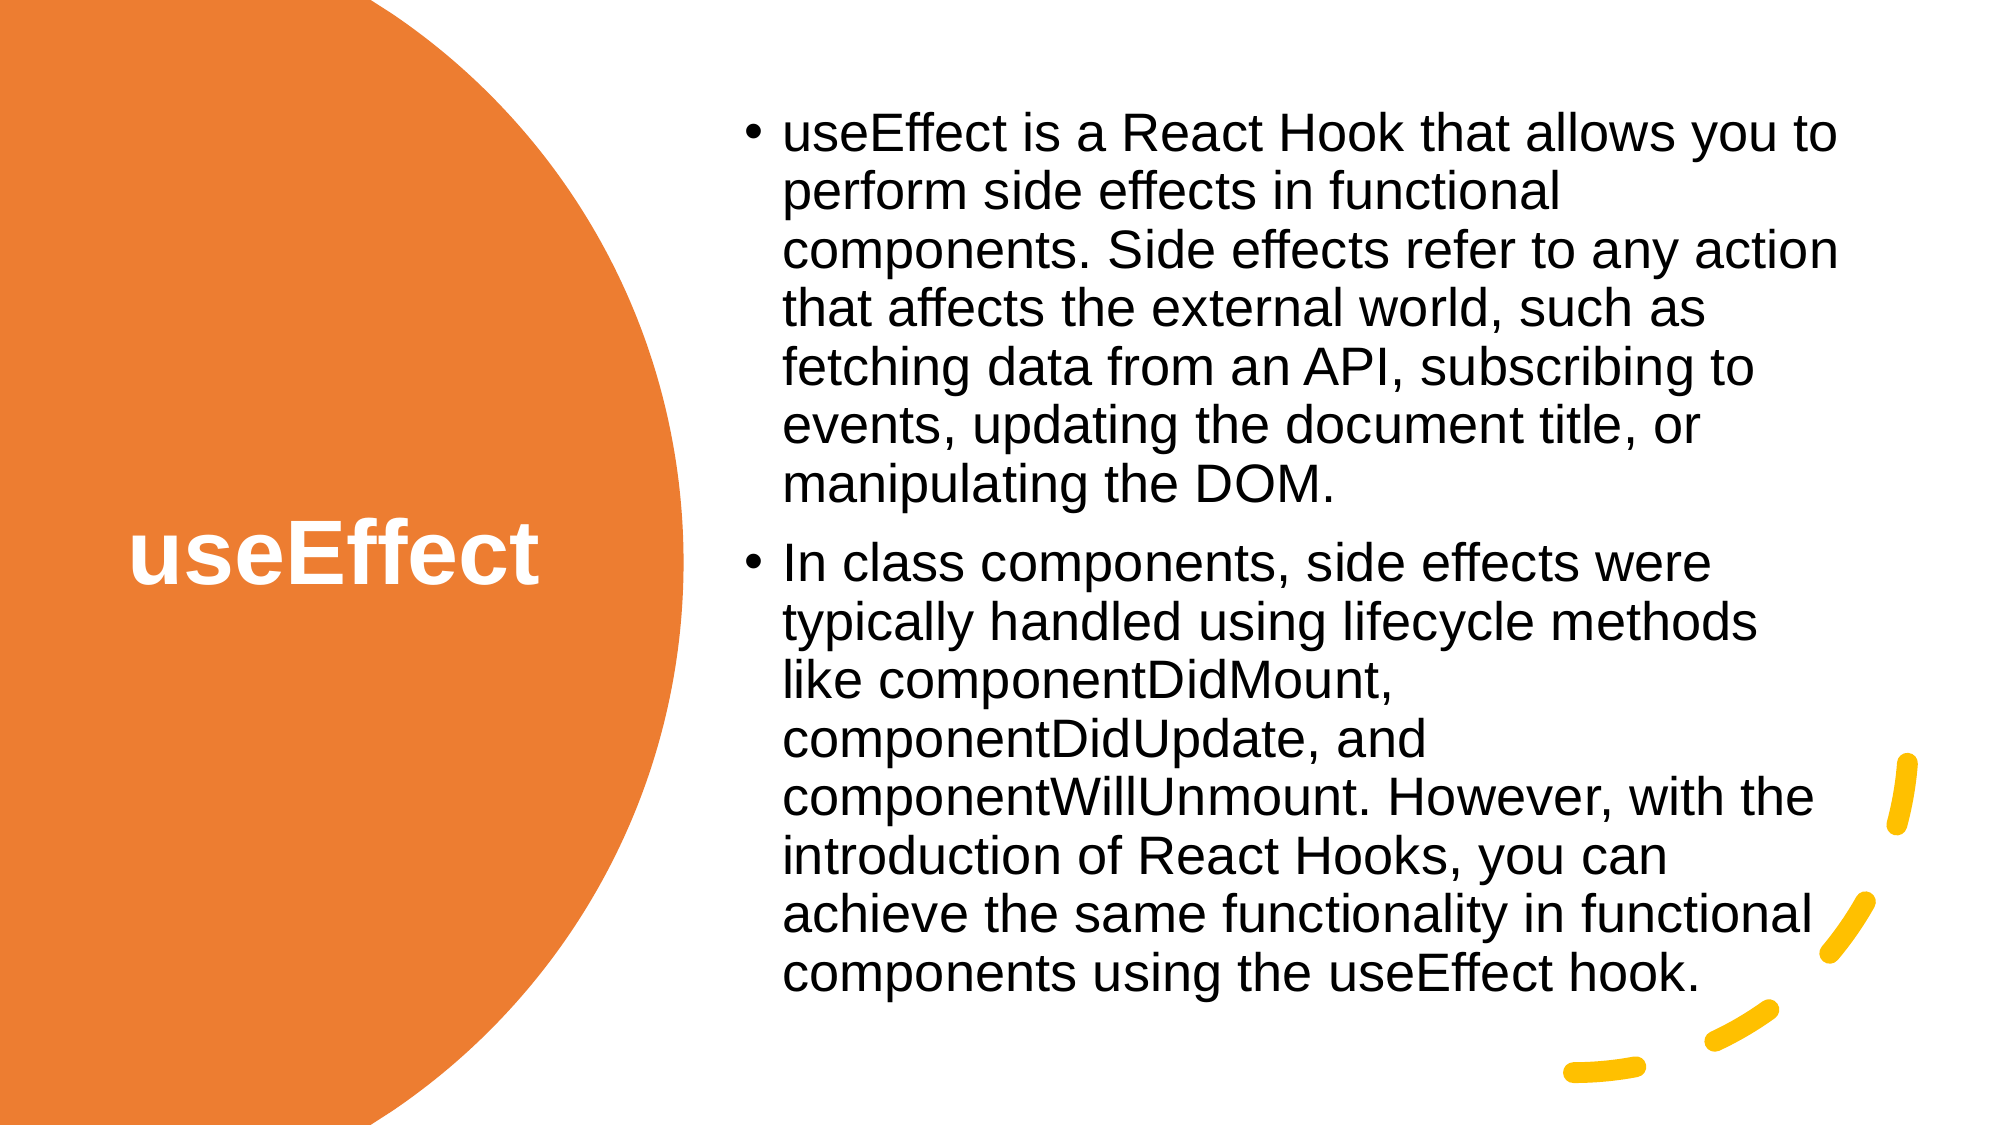

useEffect is a React Hook that allows you to perform side effects in functional components. Side effects refer to any action that affects the external world, such as fetching data from an API, subscribing to events, updating the document title, or manipulating the DOM.
In class components, side effects were typically handled using lifecycle methods like componentDidMount, componentDidUpdate, and componentWillUnmount. However, with the introduction of React Hooks, you can achieve the same functionality in functional components using the useEffect hook.

# useEffect